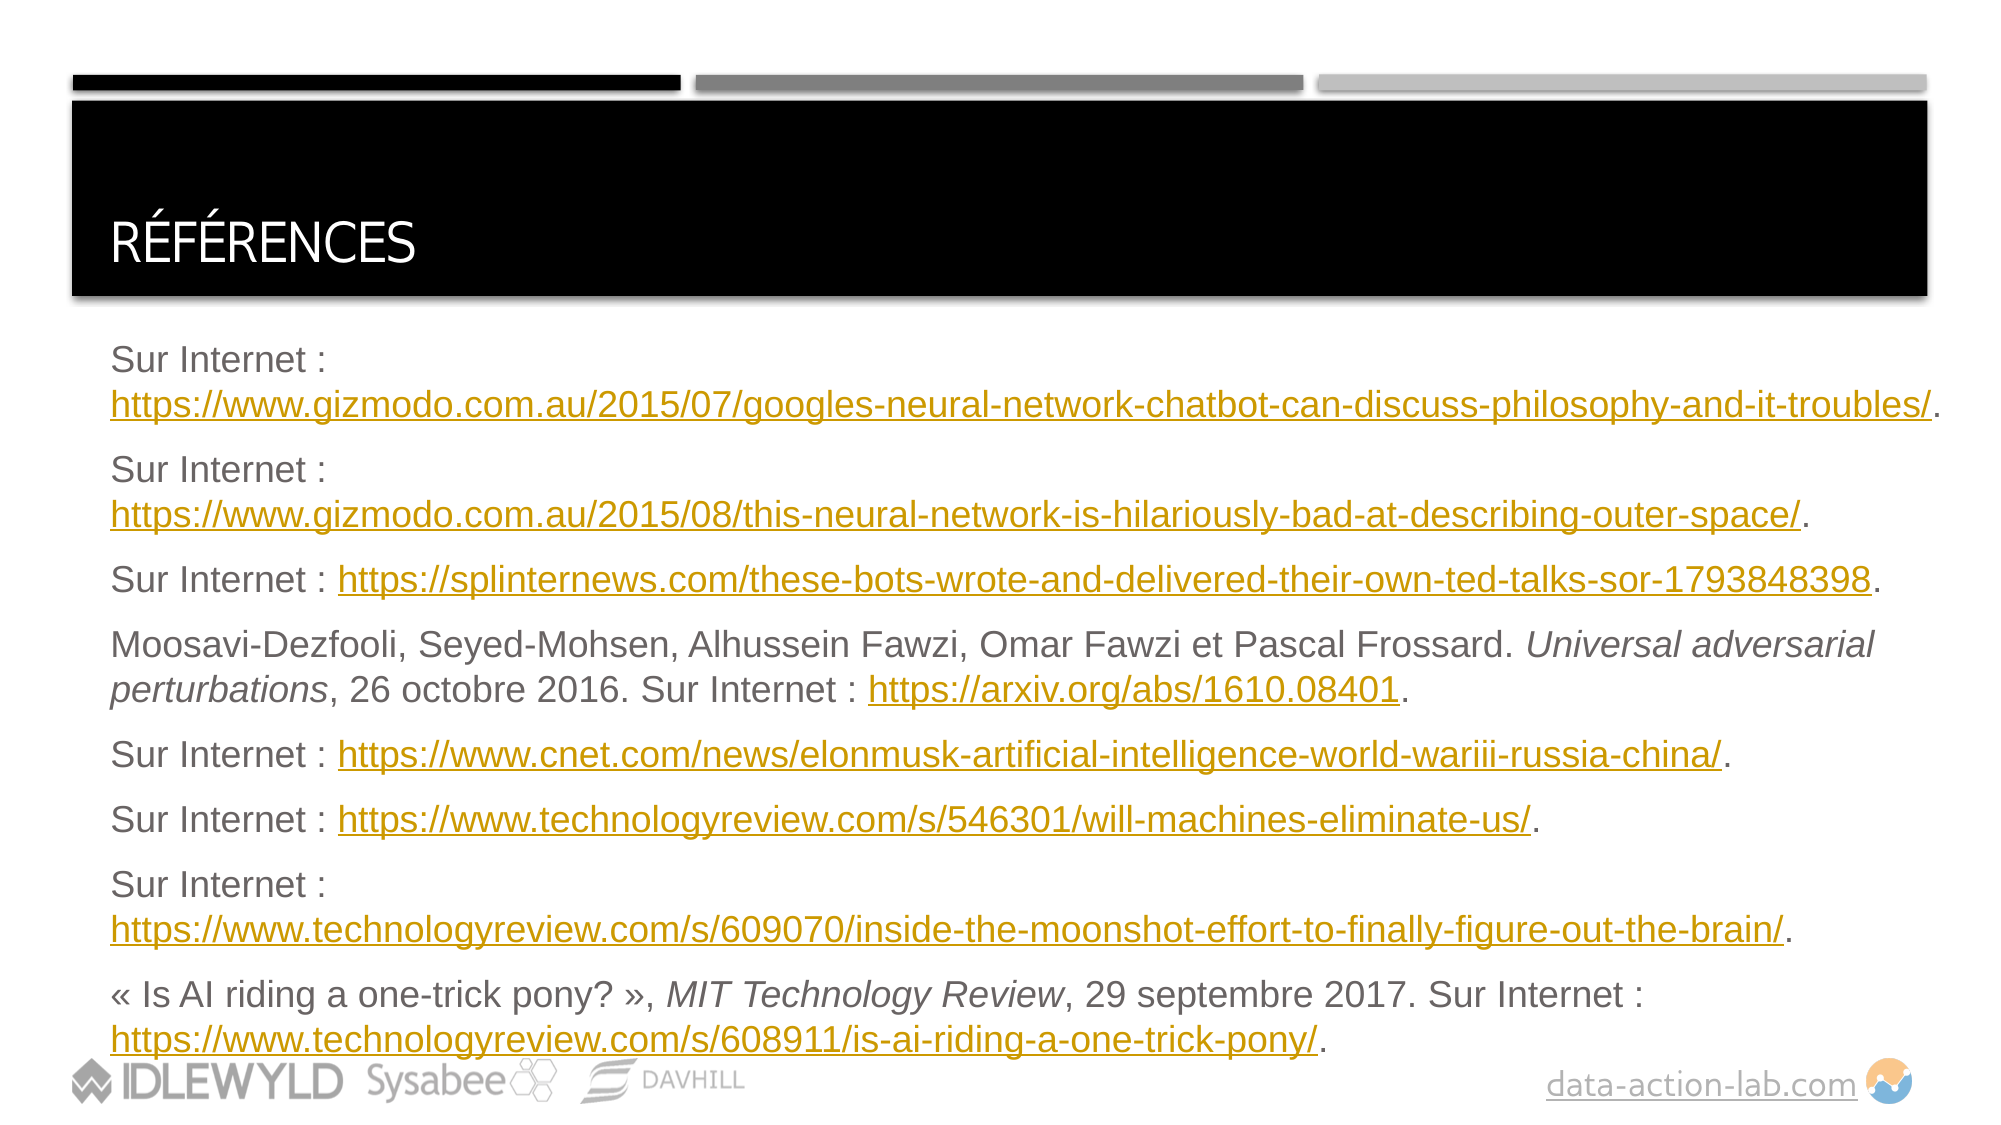

# Références
Sur Internet : https://www.gizmodo.com.au/2015/07/googles-neural-network-chatbot-can-discuss-philosophy-and-it-troubles/.
Sur Internet : https://www.gizmodo.com.au/2015/08/this-neural-network-is-hilariously-bad-at-describing-outer-space/.
Sur Internet : https://splinternews.com/these-bots-wrote-and-delivered-their-own-ted-talks-sor-1793848398.
Moosavi-Dezfooli, Seyed-Mohsen, Alhussein Fawzi, Omar Fawzi et Pascal Frossard. Universal adversarial perturbations, 26 octobre 2016. Sur Internet : https://arxiv.org/abs/1610.08401.
Sur Internet : https://www.cnet.com/news/elonmusk-artificial-intelligence-world-wariii-russia-china/.
Sur Internet : https://www.technologyreview.com/s/546301/will-machines-eliminate-us/.
Sur Internet : https://www.technologyreview.com/s/609070/inside-the-moonshot-effort-to-finally-figure-out-the-brain/.
« Is AI riding a one-trick pony? », MIT Technology Review, 29 septembre 2017. Sur Internet : https://www.technologyreview.com/s/608911/is-ai-riding-a-one-trick-pony/.